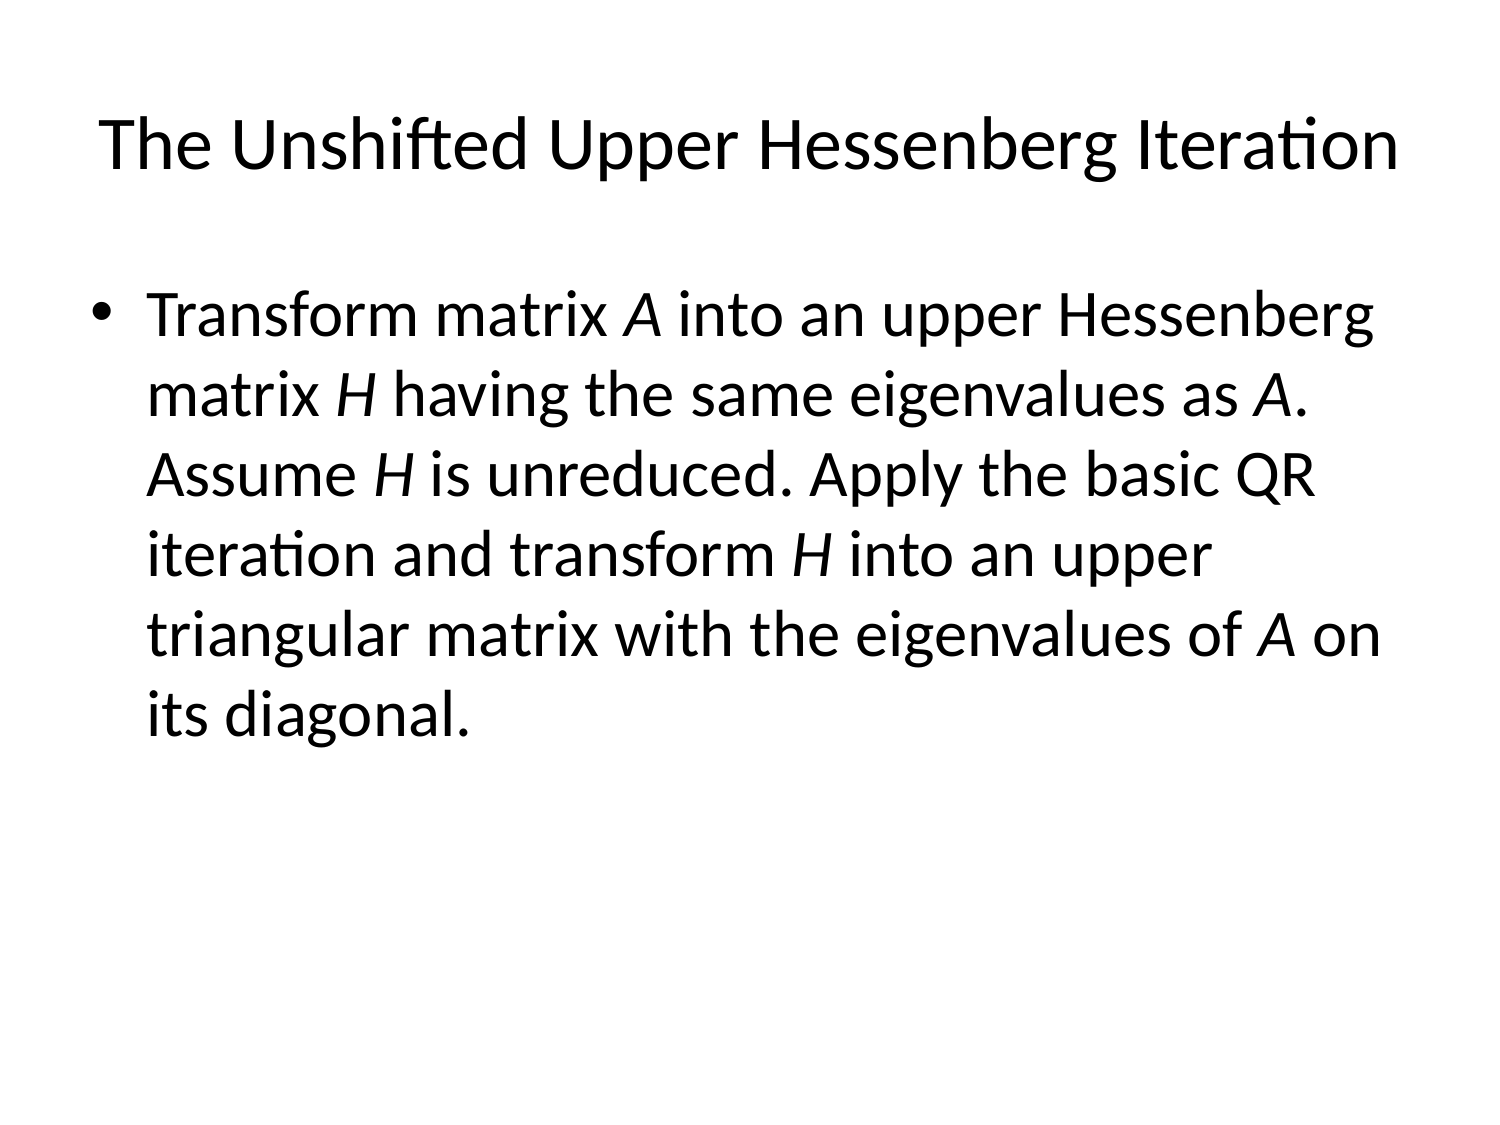

# The Unshifted Upper Hessenberg Iteration
Transform matrix A into an upper Hessenberg matrix H having the same eigenvalues as A. Assume H is unreduced. Apply the basic QR iteration and transform H into an upper triangular matrix with the eigenvalues of A on its diagonal.